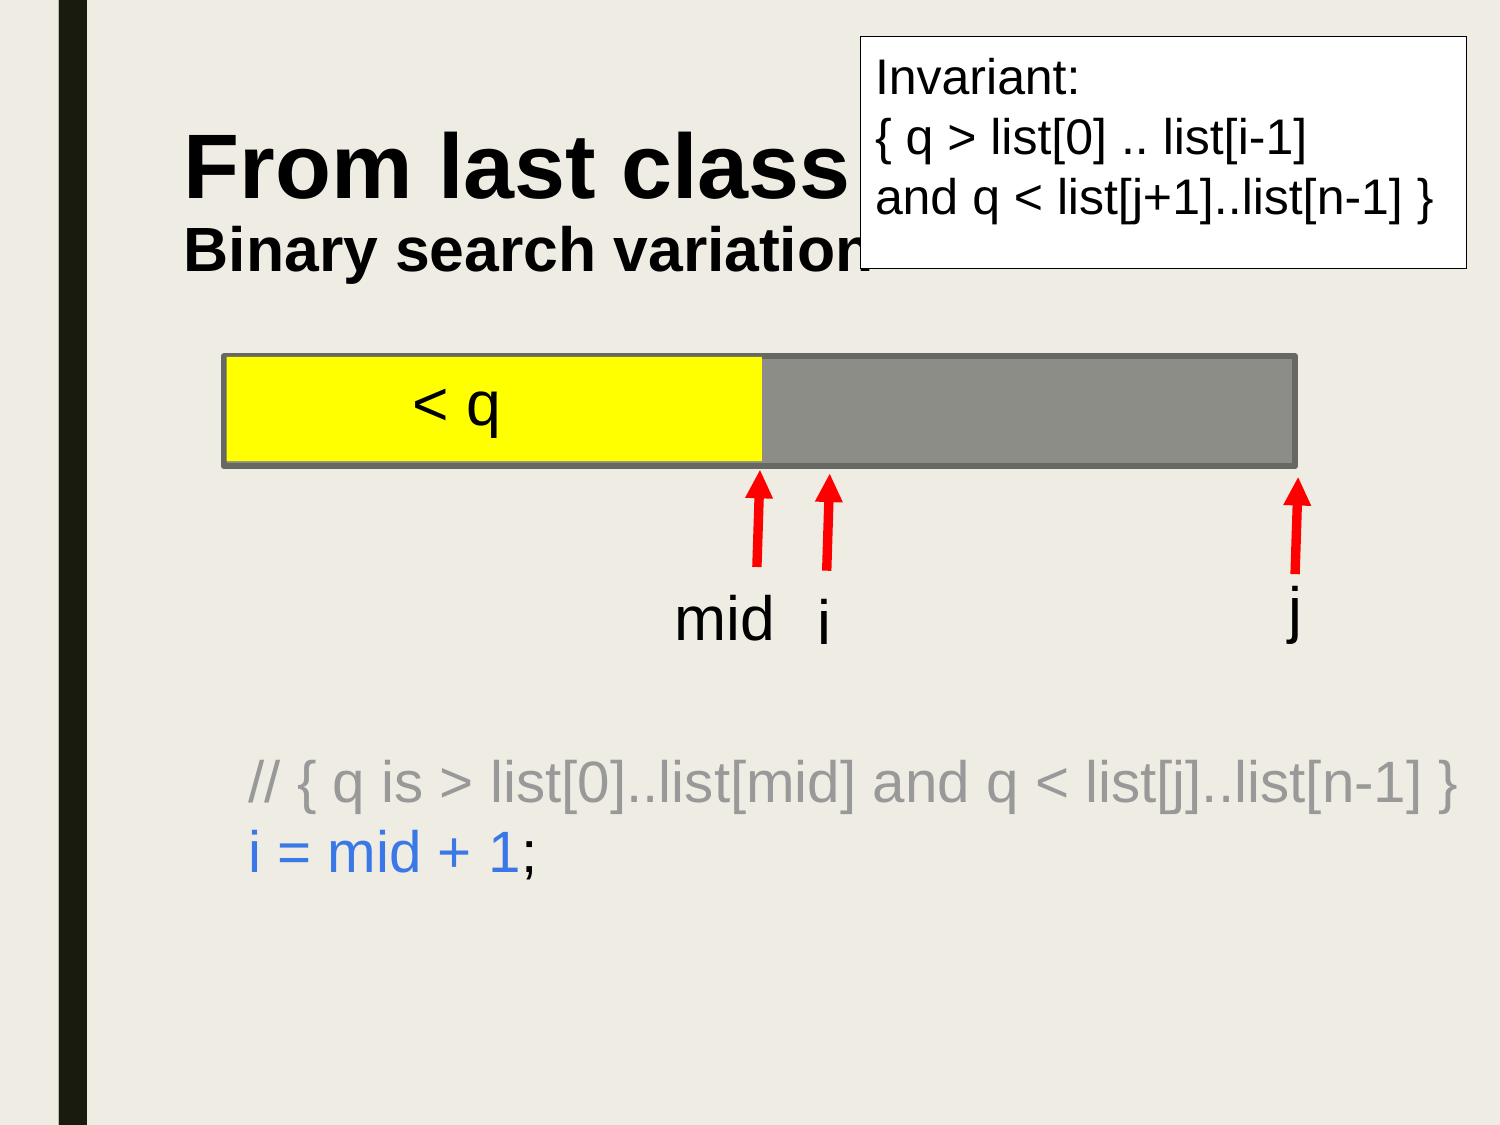

Invariant:
{ q > list[0] .. list[i-1]
and q < list[j+1]..list[n-1] }
# From last class Binary search variation
< q

j
mid
i
    // { q is > list[0]..list[mid] and q < list[j]..list[n-1] }
    i = mid + 1;